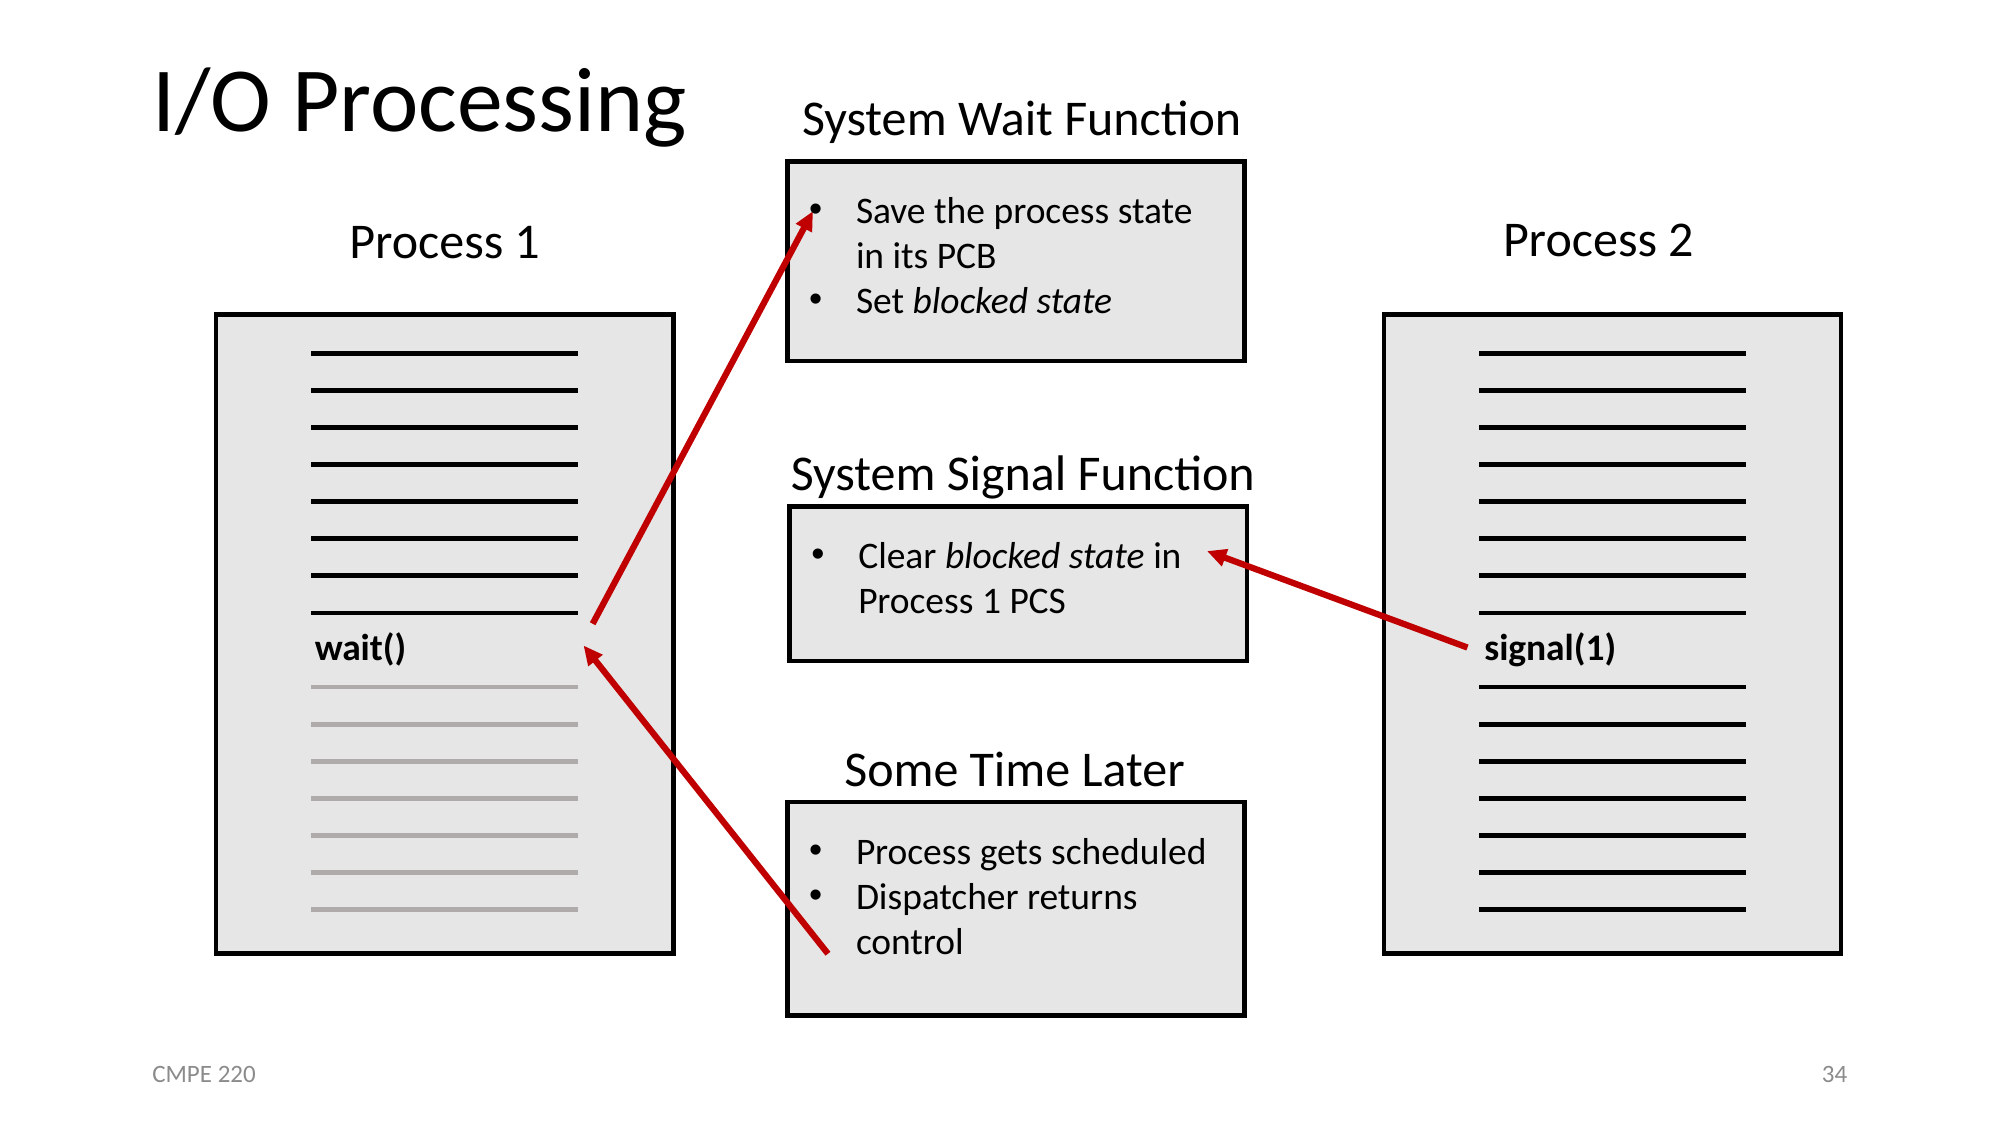

# I/O Processing
System Wait Function

Save the process state in its PCB
Set blocked state
Process 2
Process 1

System Signal Function

Clear blocked state in Process 1 PCS
wait()
signal(1)
Some Time Later

Process gets scheduled
Dispatcher returns control
CMPE 220
34